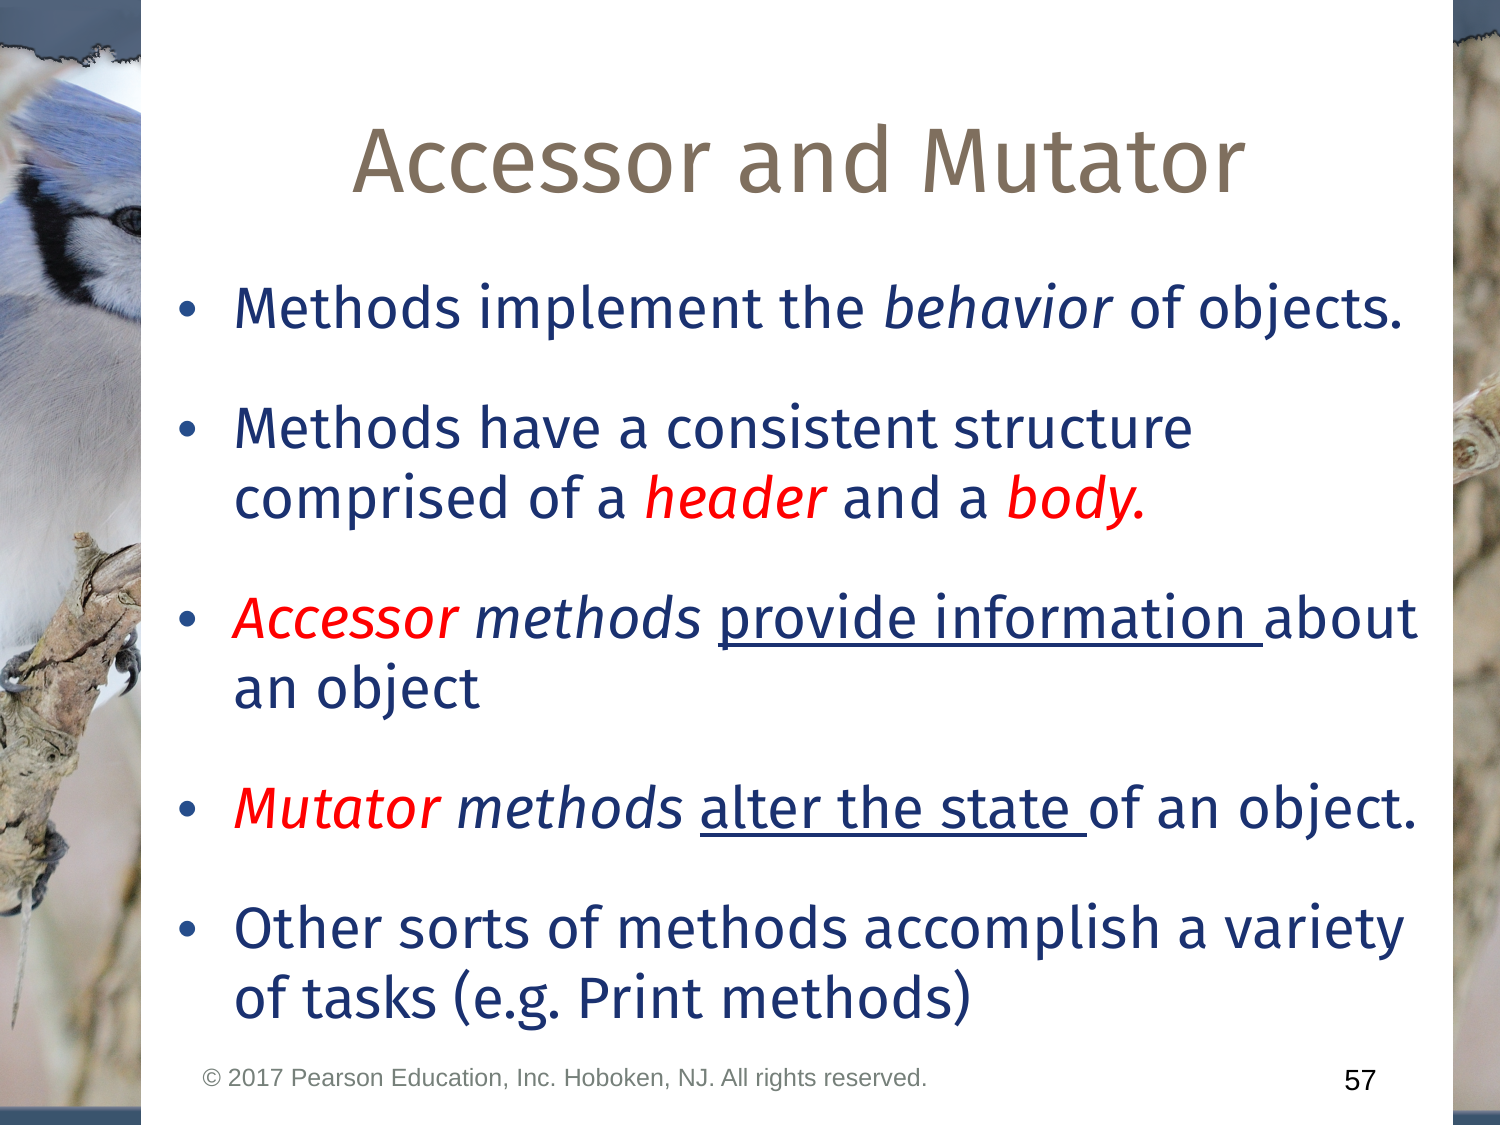

# Accessor and Mutator
Methods implement the behavior of objects.
Methods have a consistent structure comprised of a header and a body.
Accessor methods provide information about an object
Mutator methods alter the state of an object.
Other sorts of methods accomplish a variety of tasks (e.g. Print methods)
© 2017 Pearson Education, Inc. Hoboken, NJ. All rights reserved.